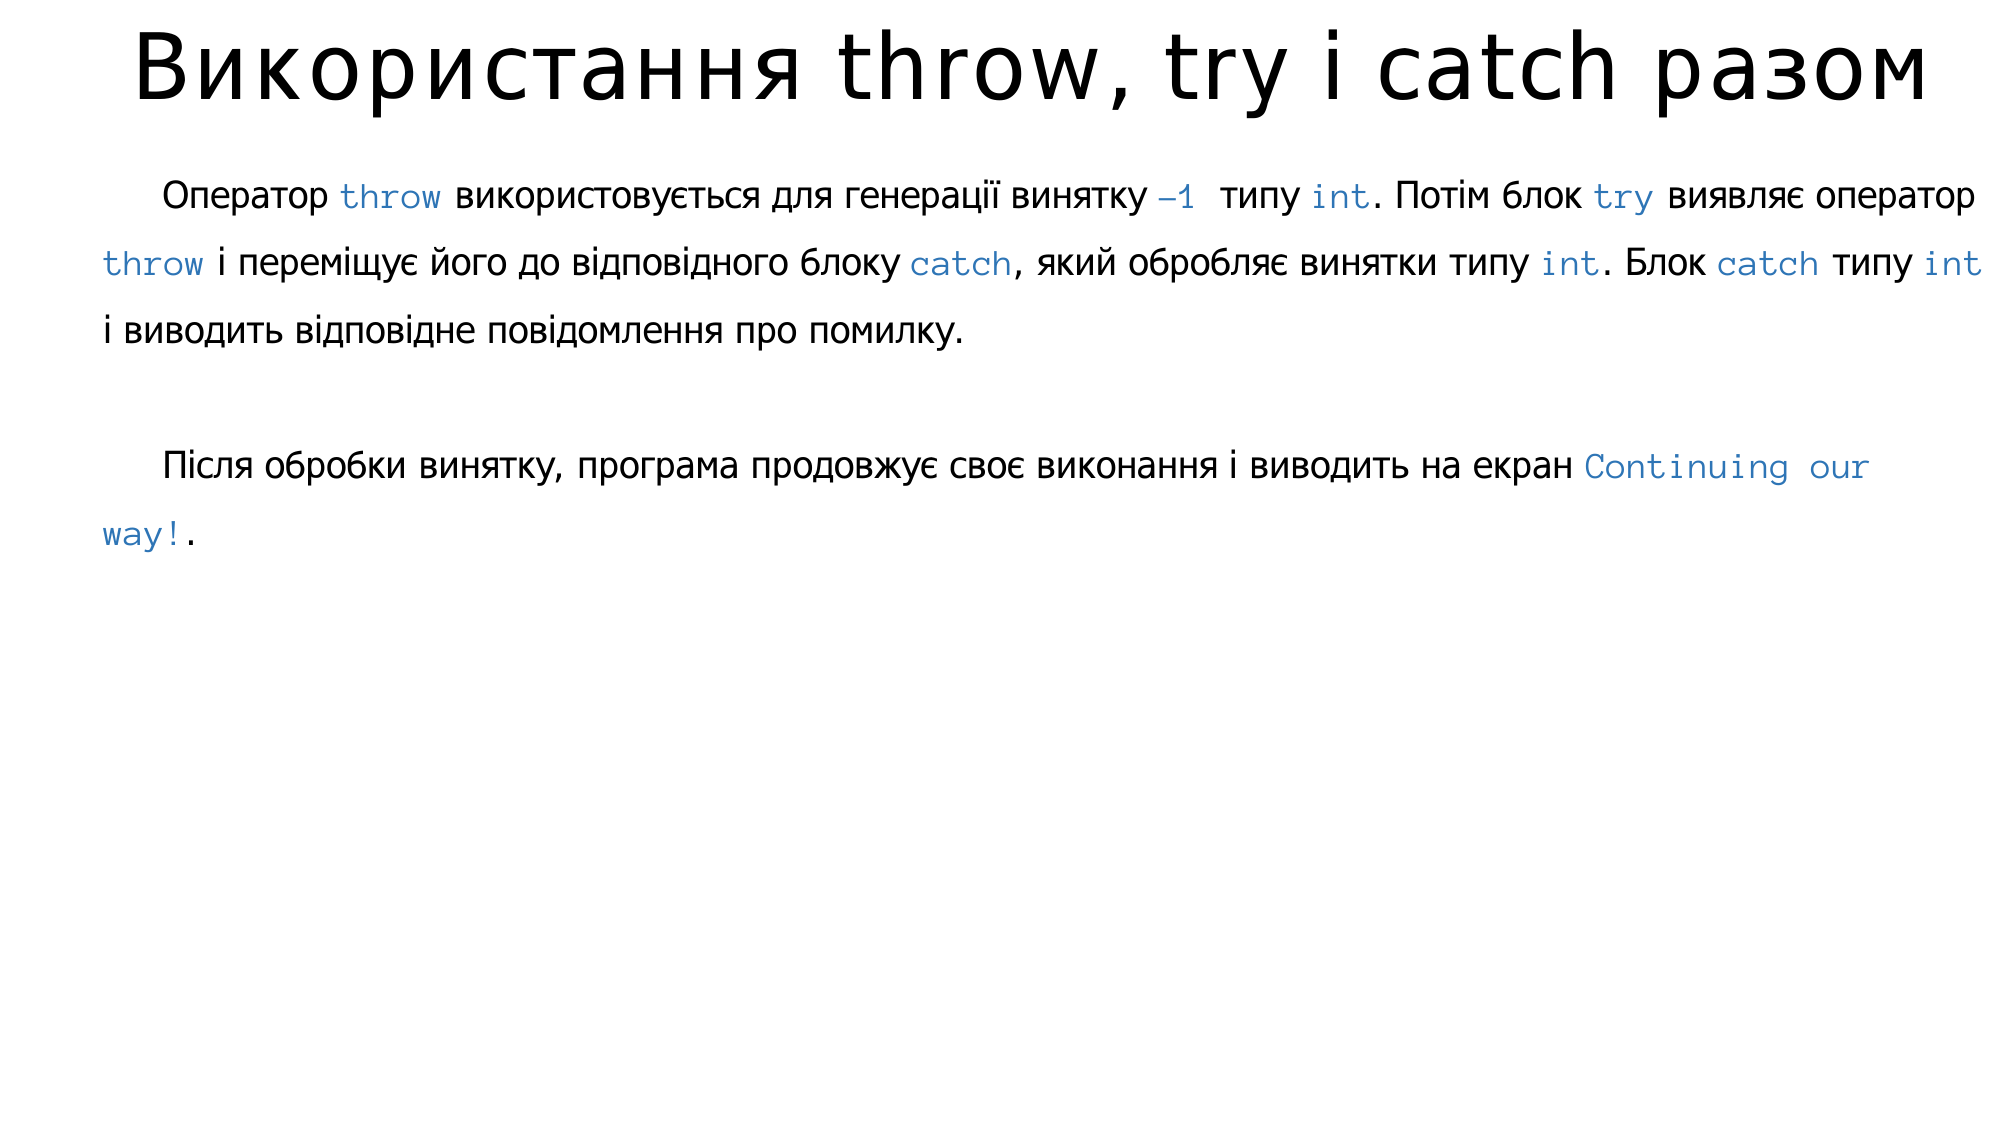

# Використання throw, try і catch разом
Оператор throw використовується для генерації винятку -1 типу int. Потім блок try виявляє оператор throw і переміщує його до відповідного блоку catch, який обробляє винятки типу int. Блок catch типу int і виводить відповідне повідомлення про помилку.

Після обробки винятку, програма продовжує своє виконання і виводить на екран Continuing our way!.